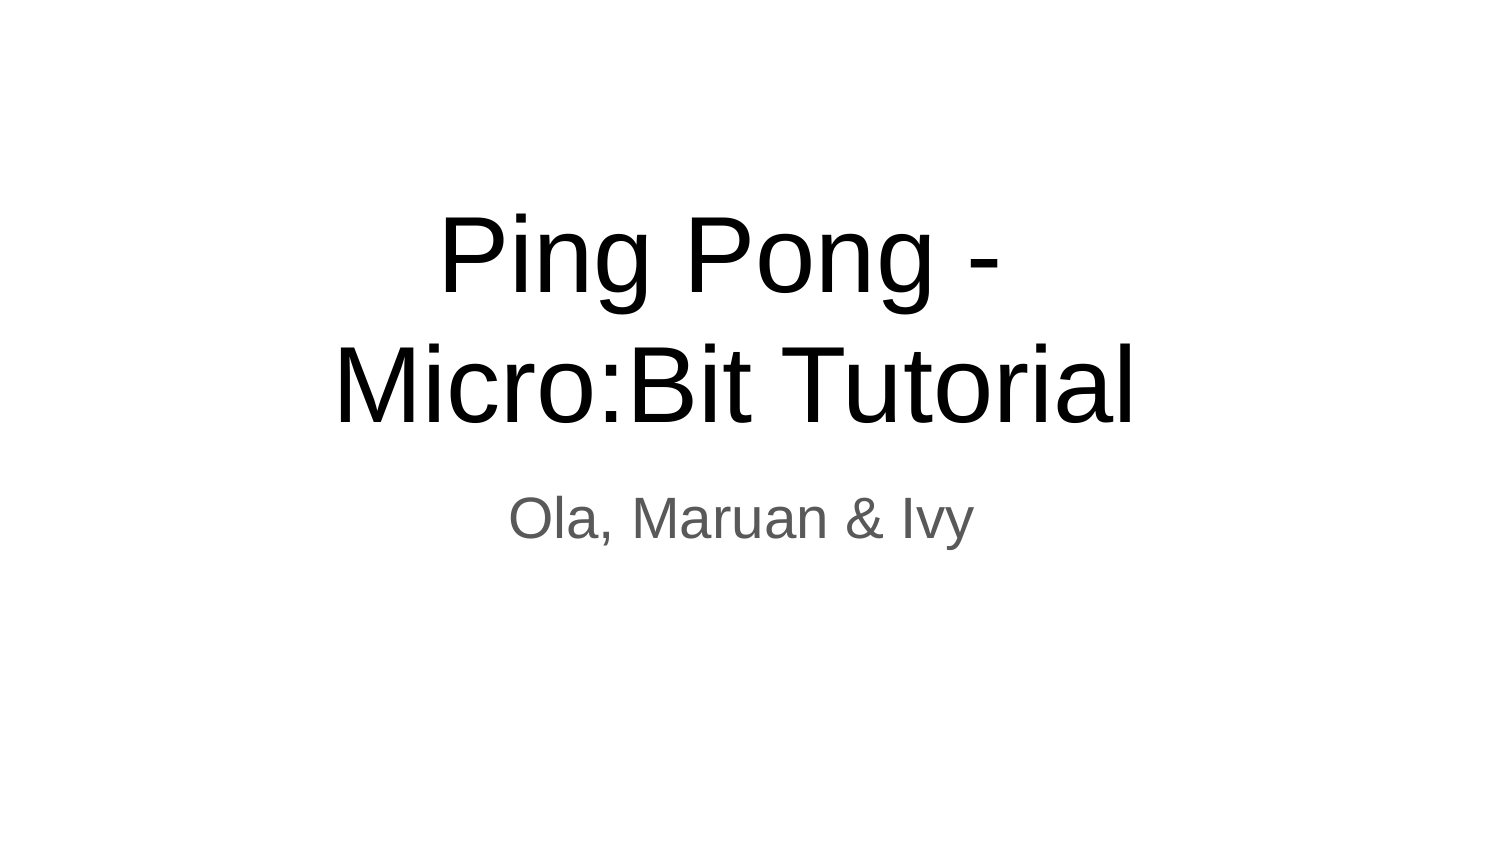

# Ping Pong -
Micro:Bit Tutorial
Ola, Maruan & Ivy